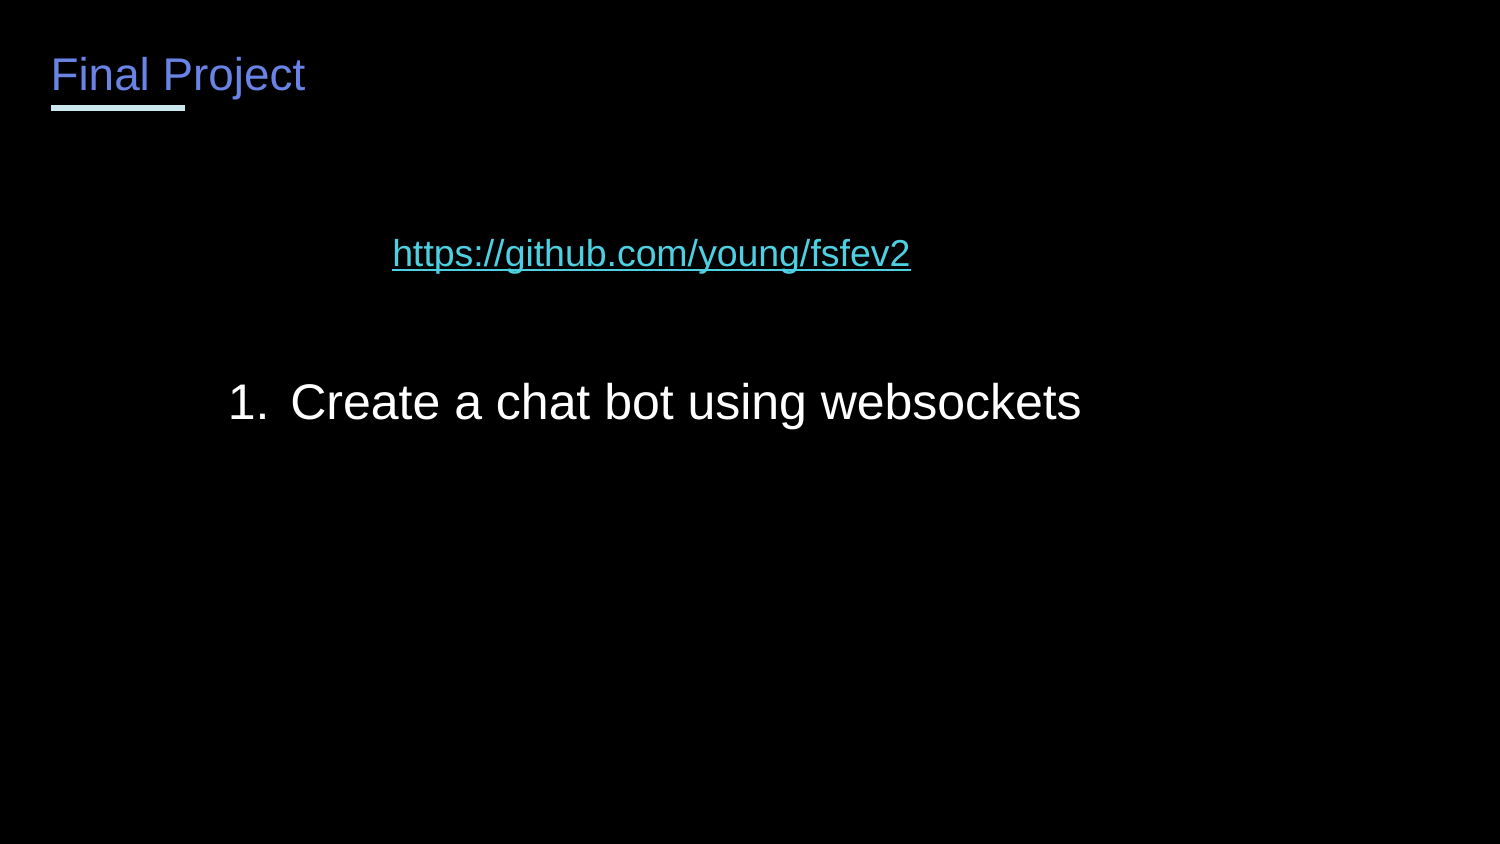

Final Project
https://github.com/young/fsfev2
Create a chat bot using websockets